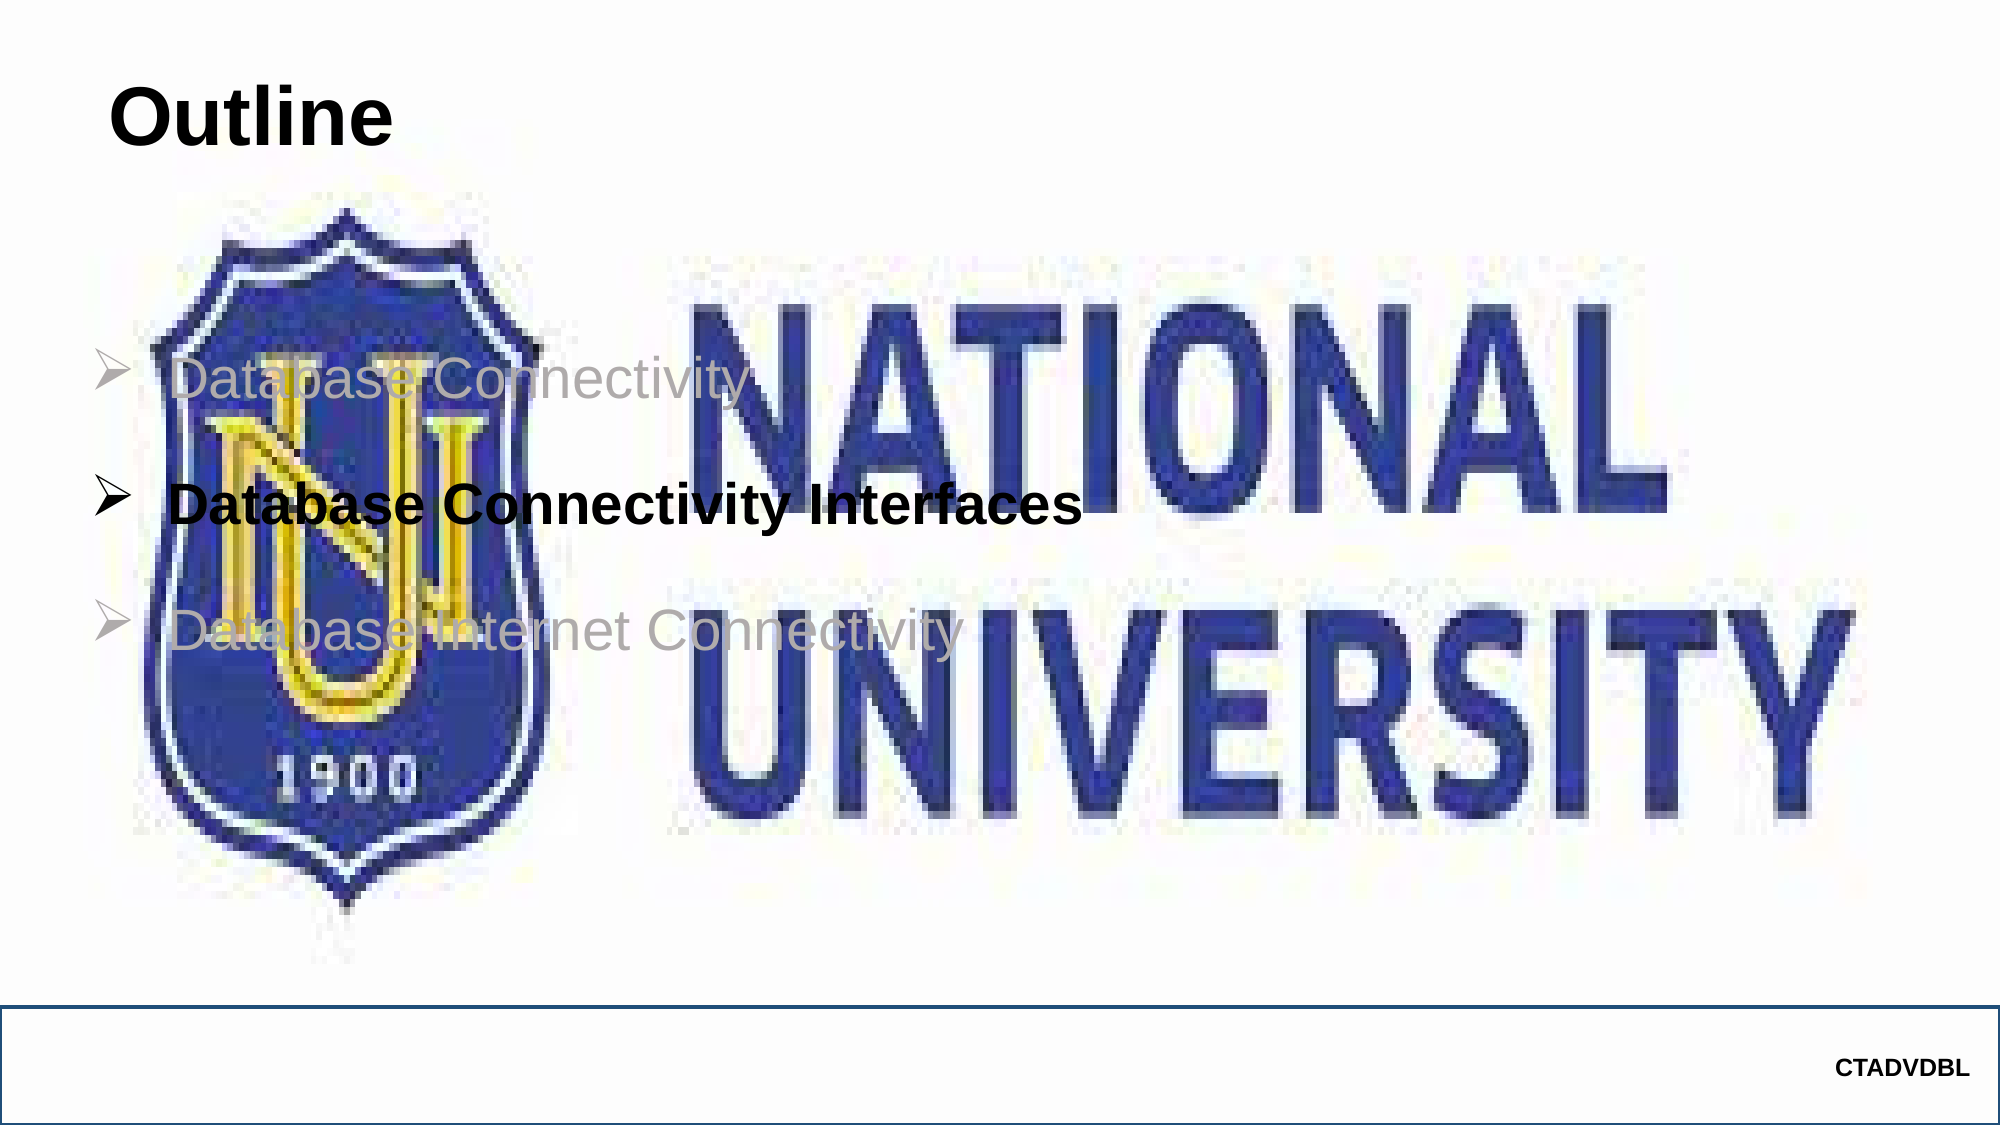

# Outline

Database Connectivity

Database Connectivity Interfaces

Database Internet Connectivity

CTADVDBL